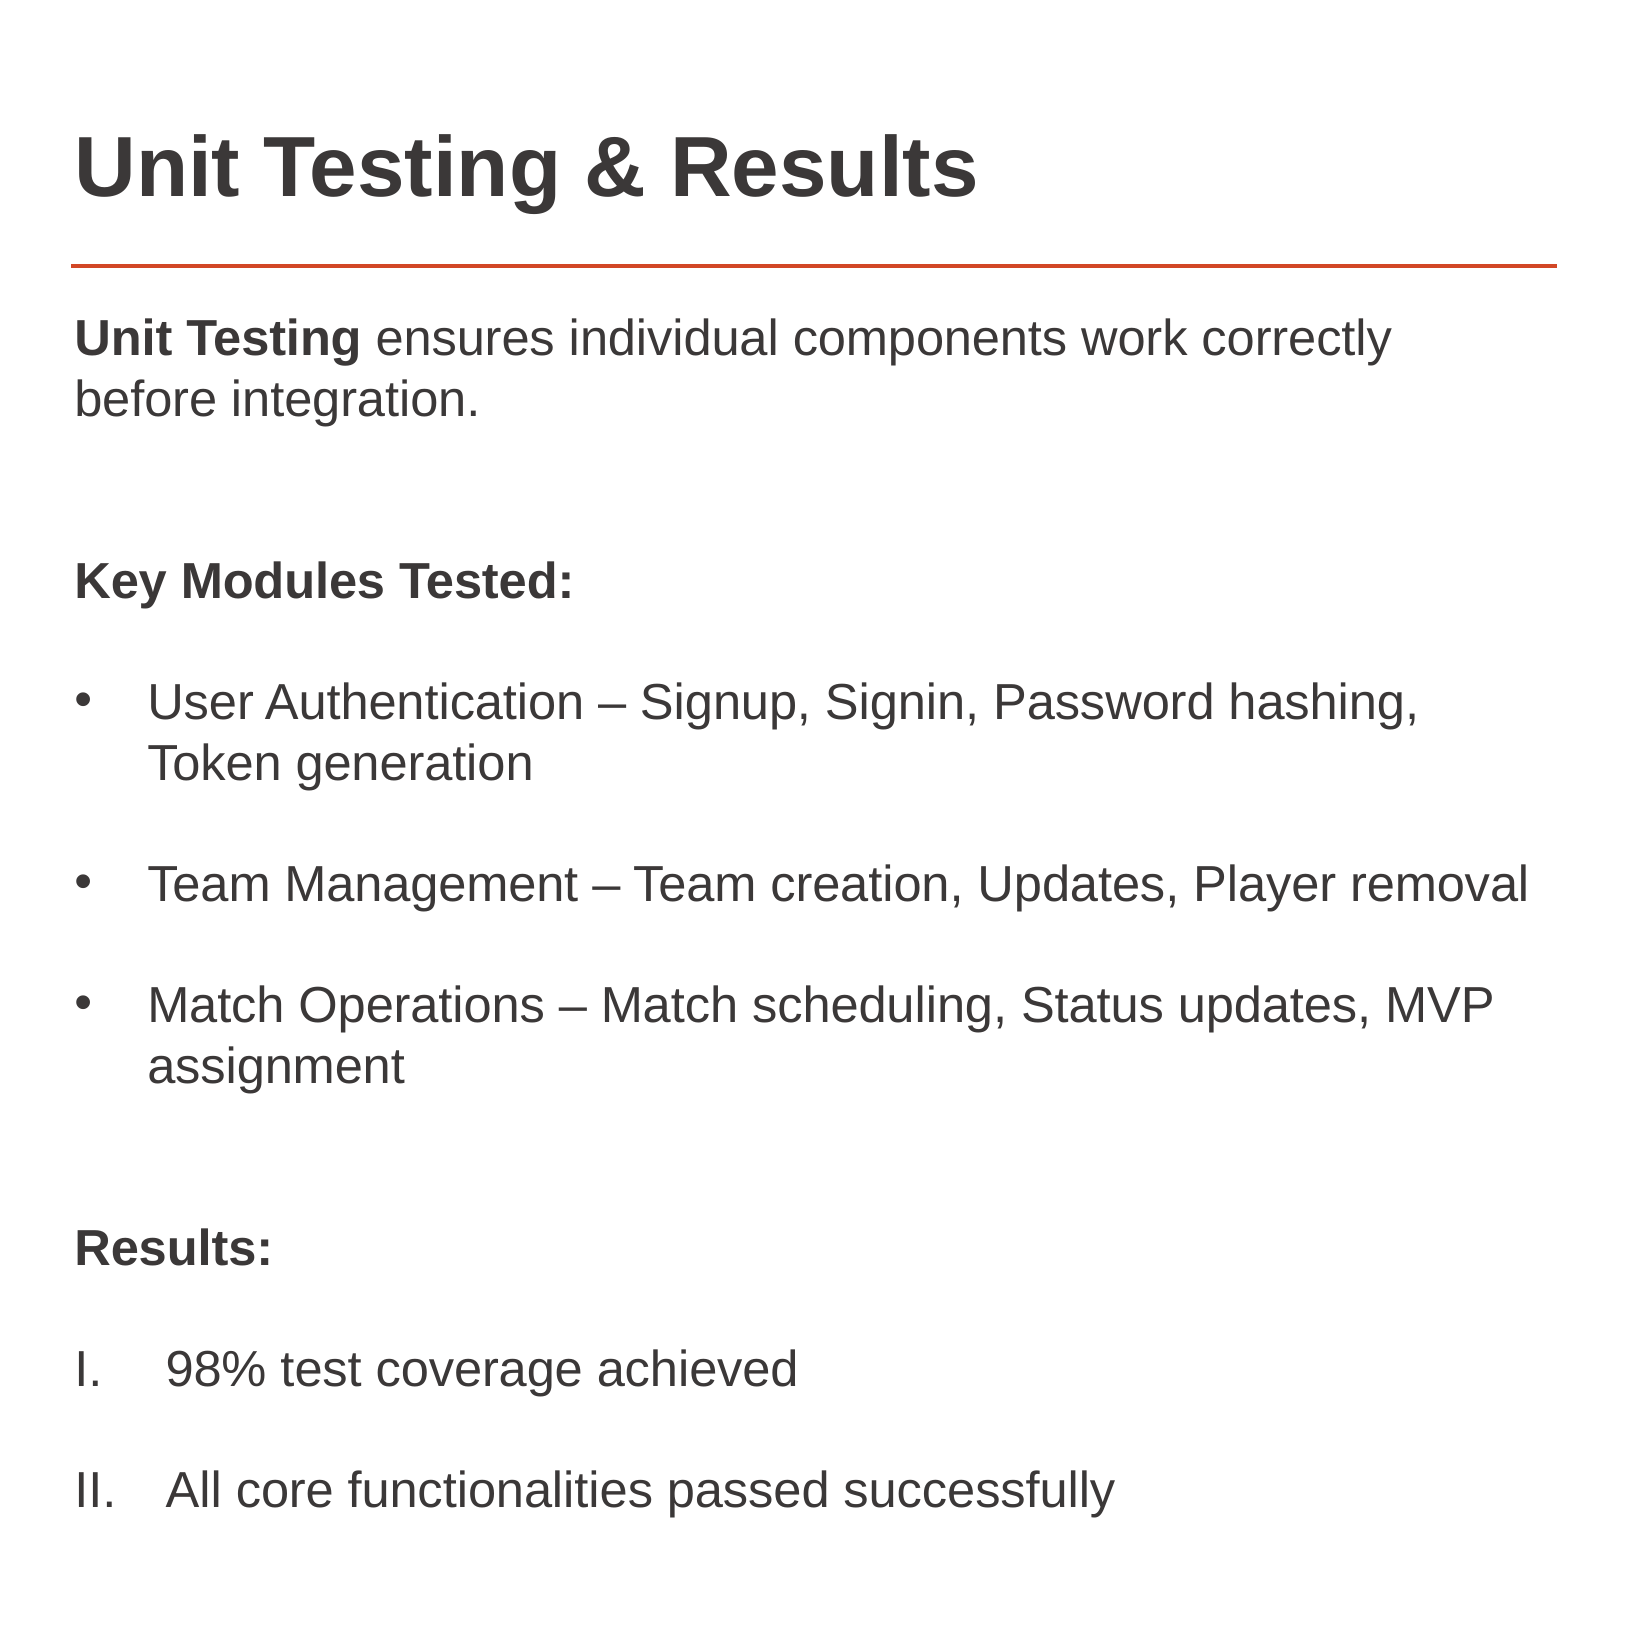

# Unit Testing & Results
Unit Testing ensures individual components work correctly before integration.
Key Modules Tested:
User Authentication – Signup, Signin, Password hashing, Token generation
Team Management – Team creation, Updates, Player removal
Match Operations – Match scheduling, Status updates, MVP assignment
Results:
98% test coverage achieved
All core functionalities passed successfully